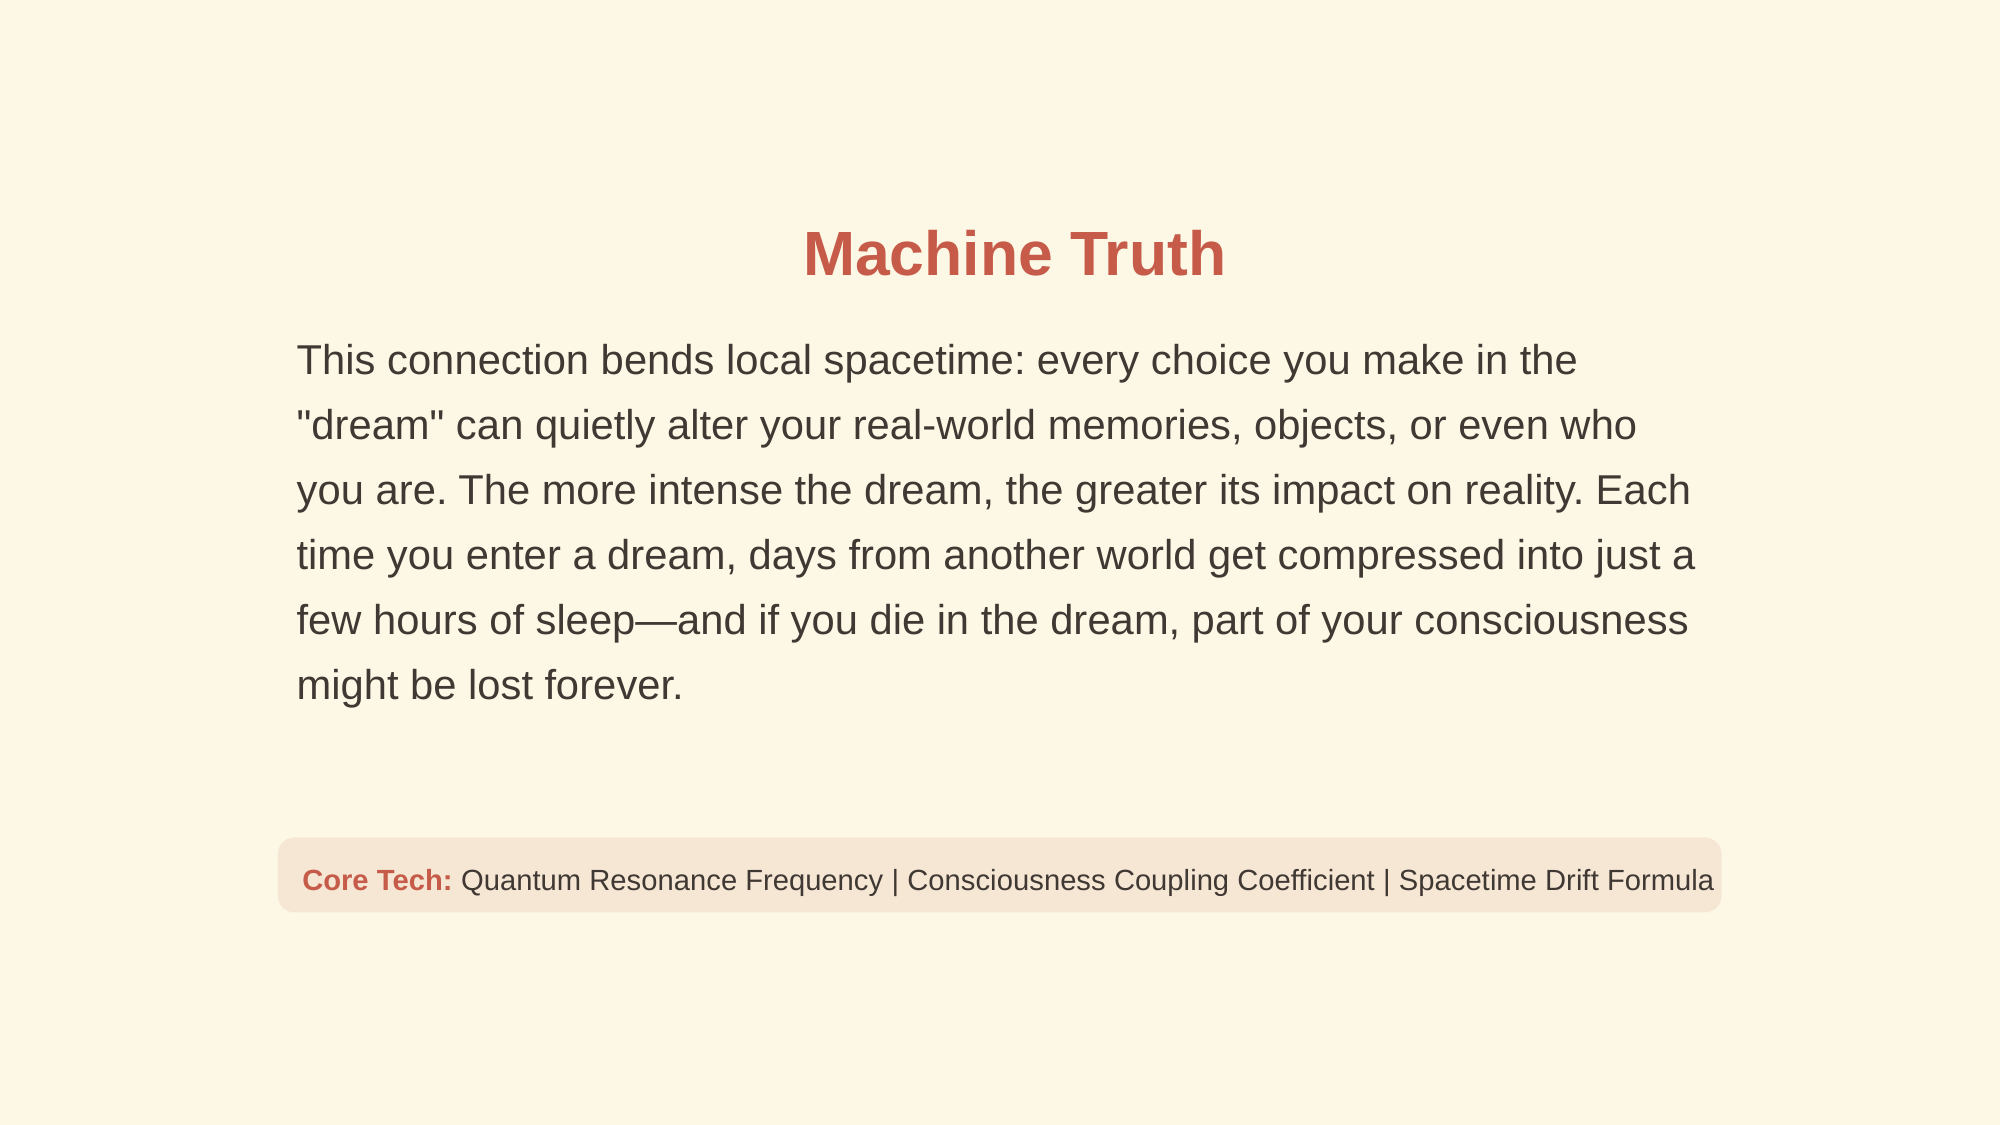

Machine Truth
This connection bends local spacetime: every choice you make in the "dream" can quietly alter your real-world memories, objects, or even who you are. The more intense the dream, the greater its impact on reality. Each time you enter a dream, days from another world get compressed into just a few hours of sleep—and if you die in the dream, part of your consciousness might be lost forever.

Core Tech: Quantum Resonance Frequency | Consciousness Coupling Coefficient | Spacetime Drift Formula